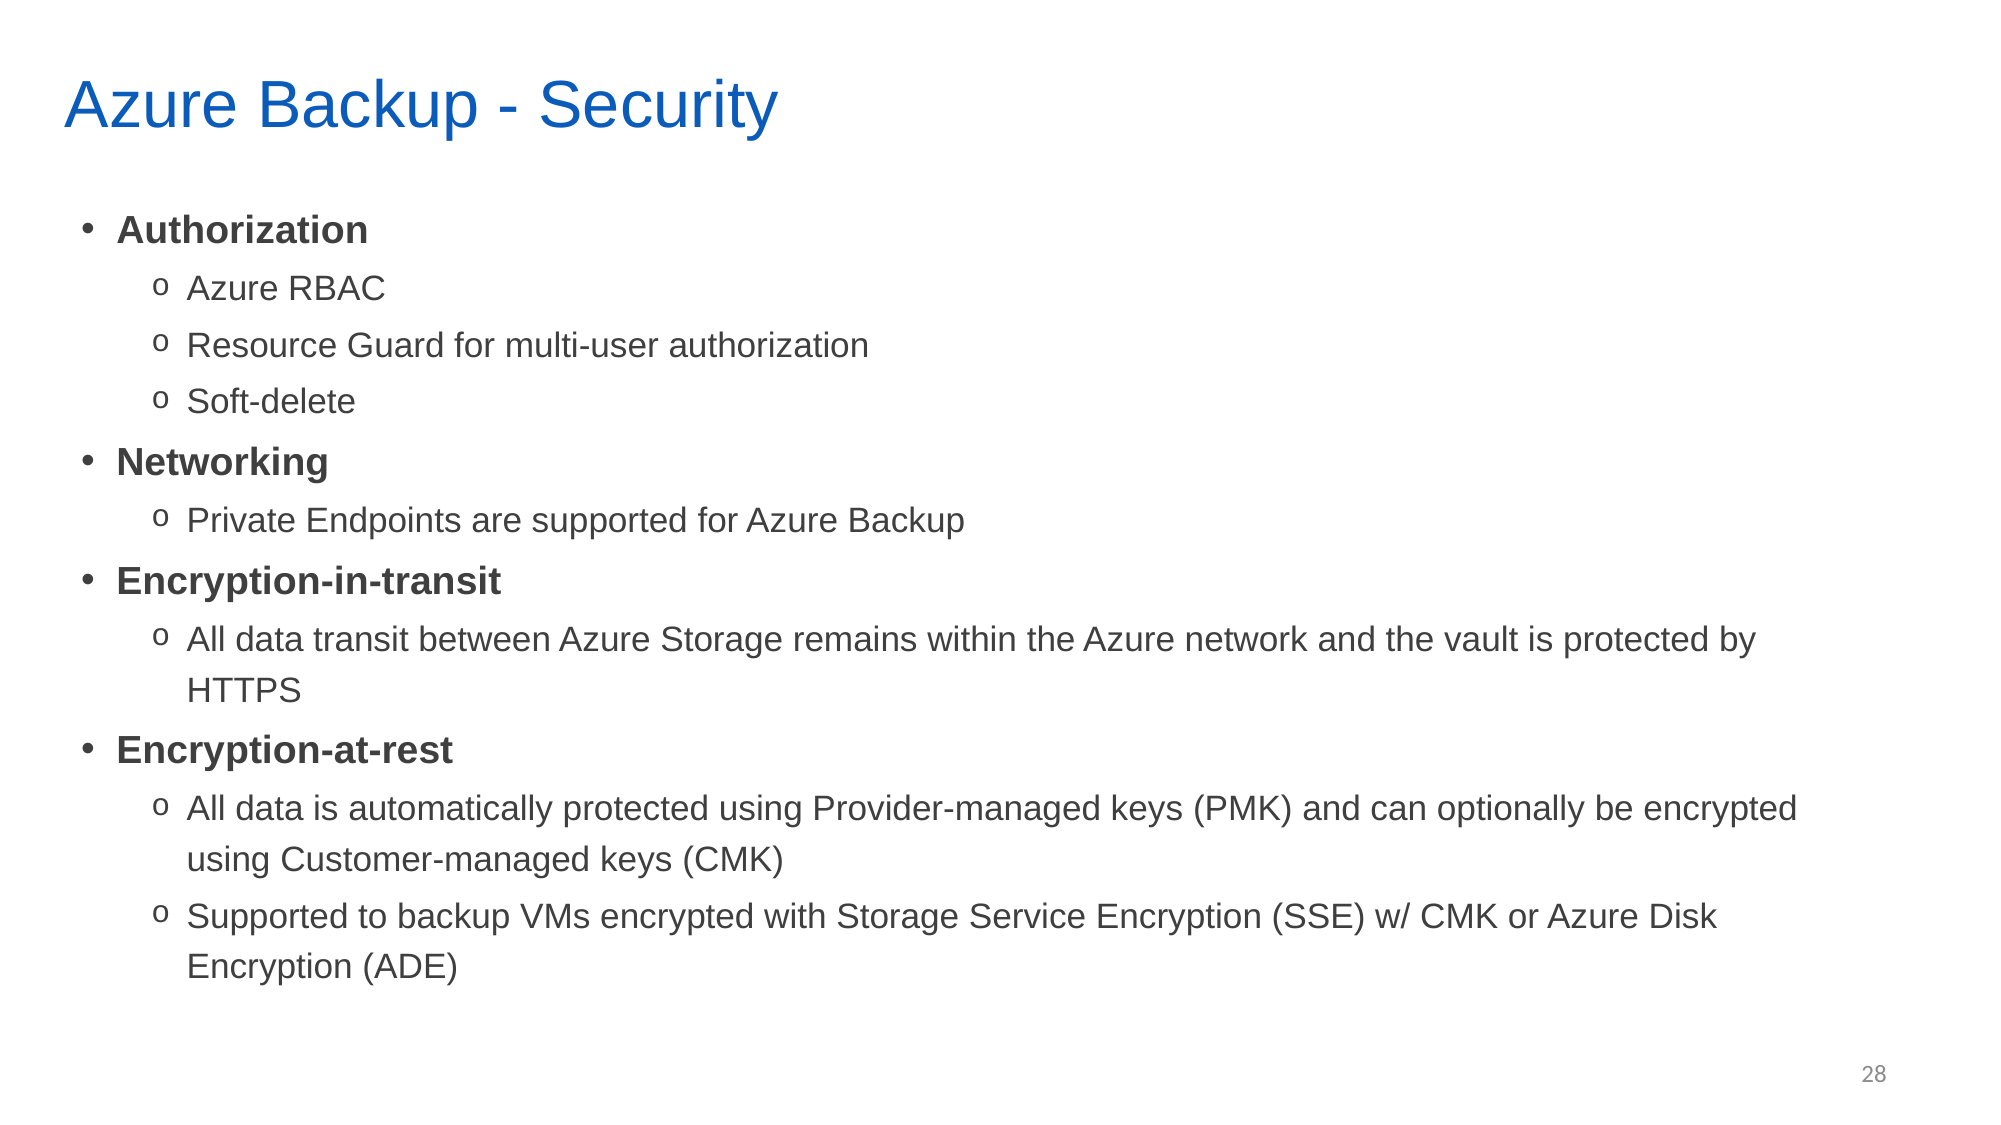

# Azure Backup - Security
Authorization
Azure RBAC
Resource Guard for multi-user authorization
Soft-delete
Networking
Private Endpoints are supported for Azure Backup
Encryption-in-transit
All data transit between Azure Storage remains within the Azure network and the vault is protected by HTTPS
Encryption-at-rest
All data is automatically protected using Provider-managed keys (PMK) and can optionally be encrypted using Customer-managed keys (CMK)
Supported to backup VMs encrypted with Storage Service Encryption (SSE) w/ CMK or Azure Disk Encryption (ADE)
28